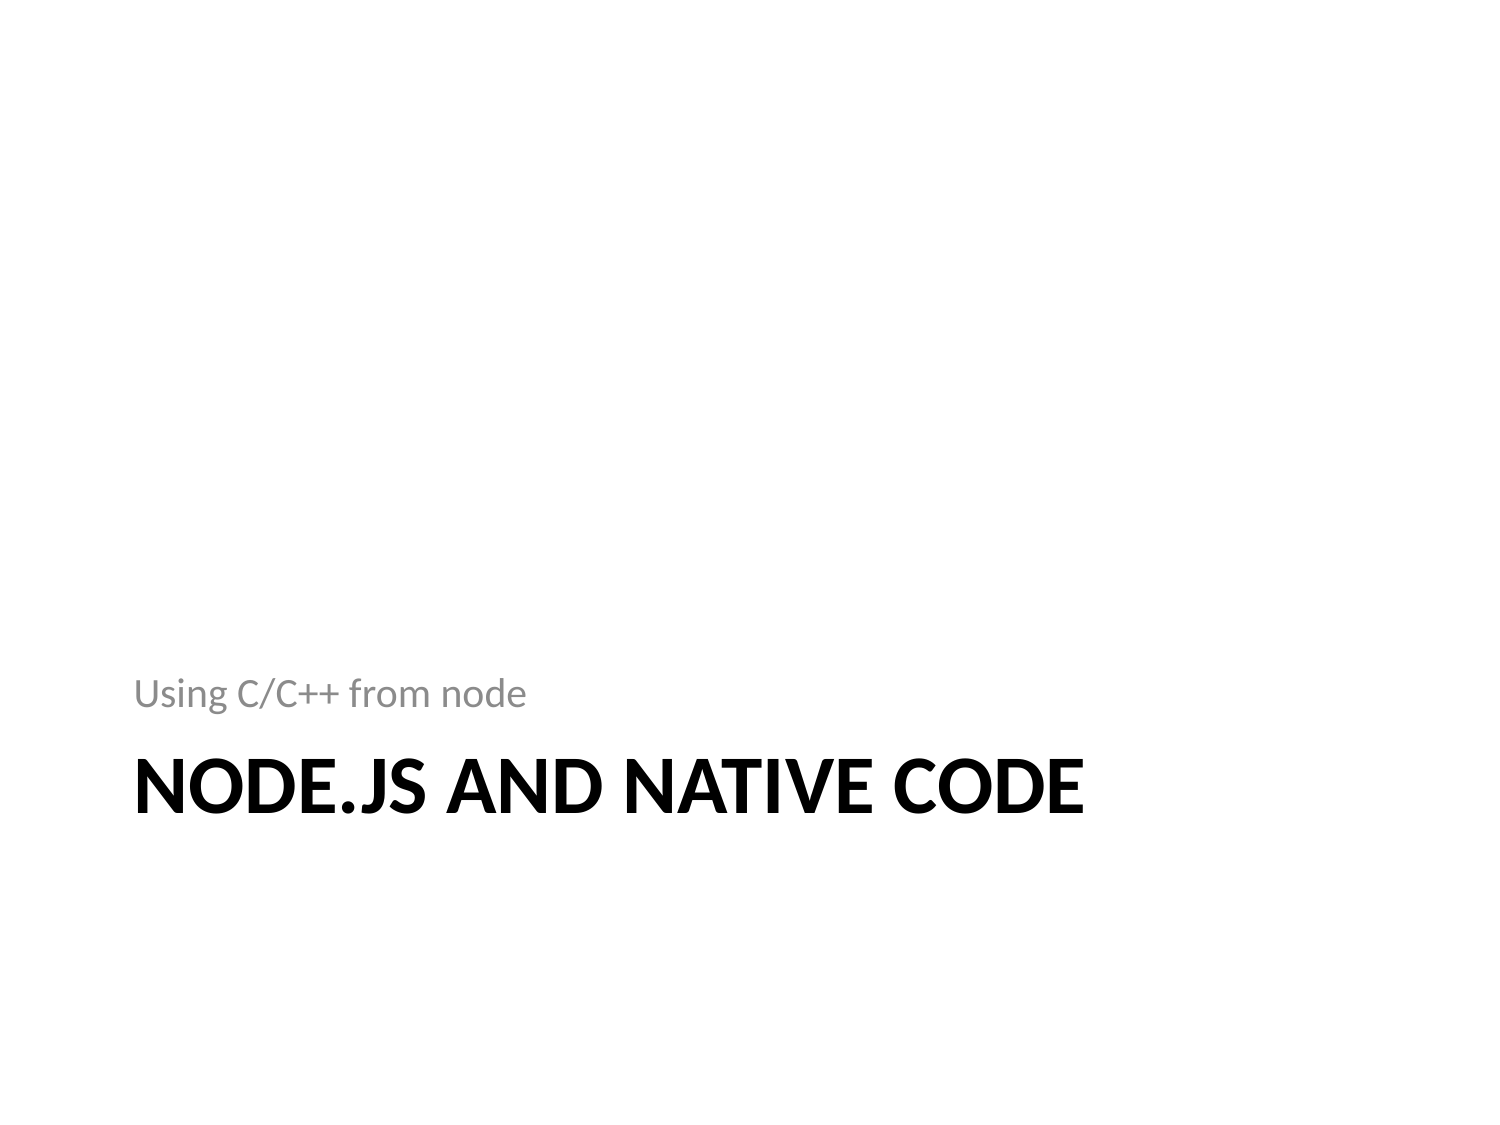

Using C/C++ from node
# Node.js and native code